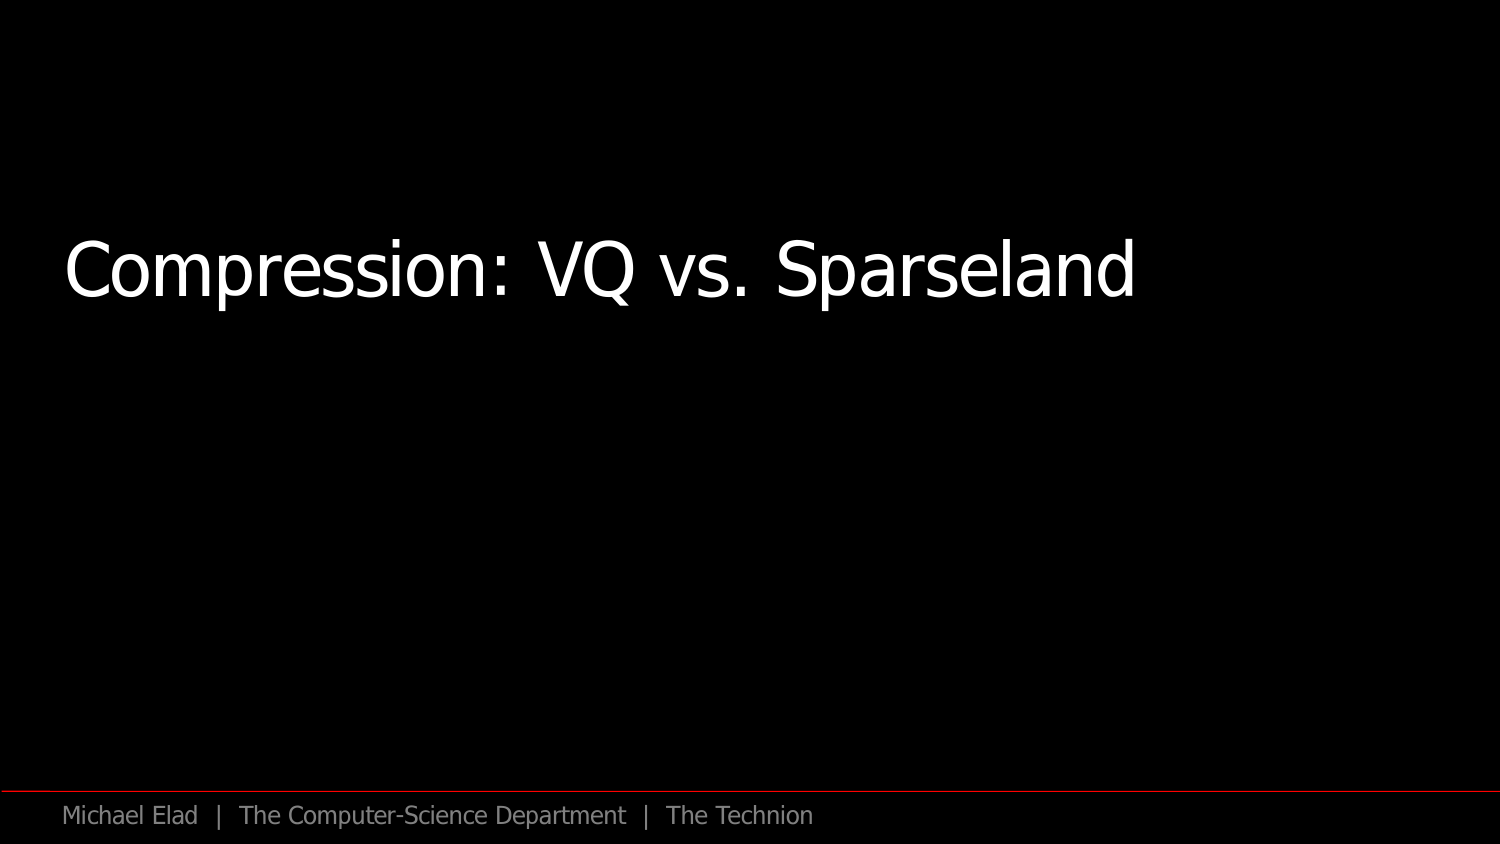

# Compression: VQ vs. Sparseland

Michael Elad  |  The Computer-Science Department  |  The Technion